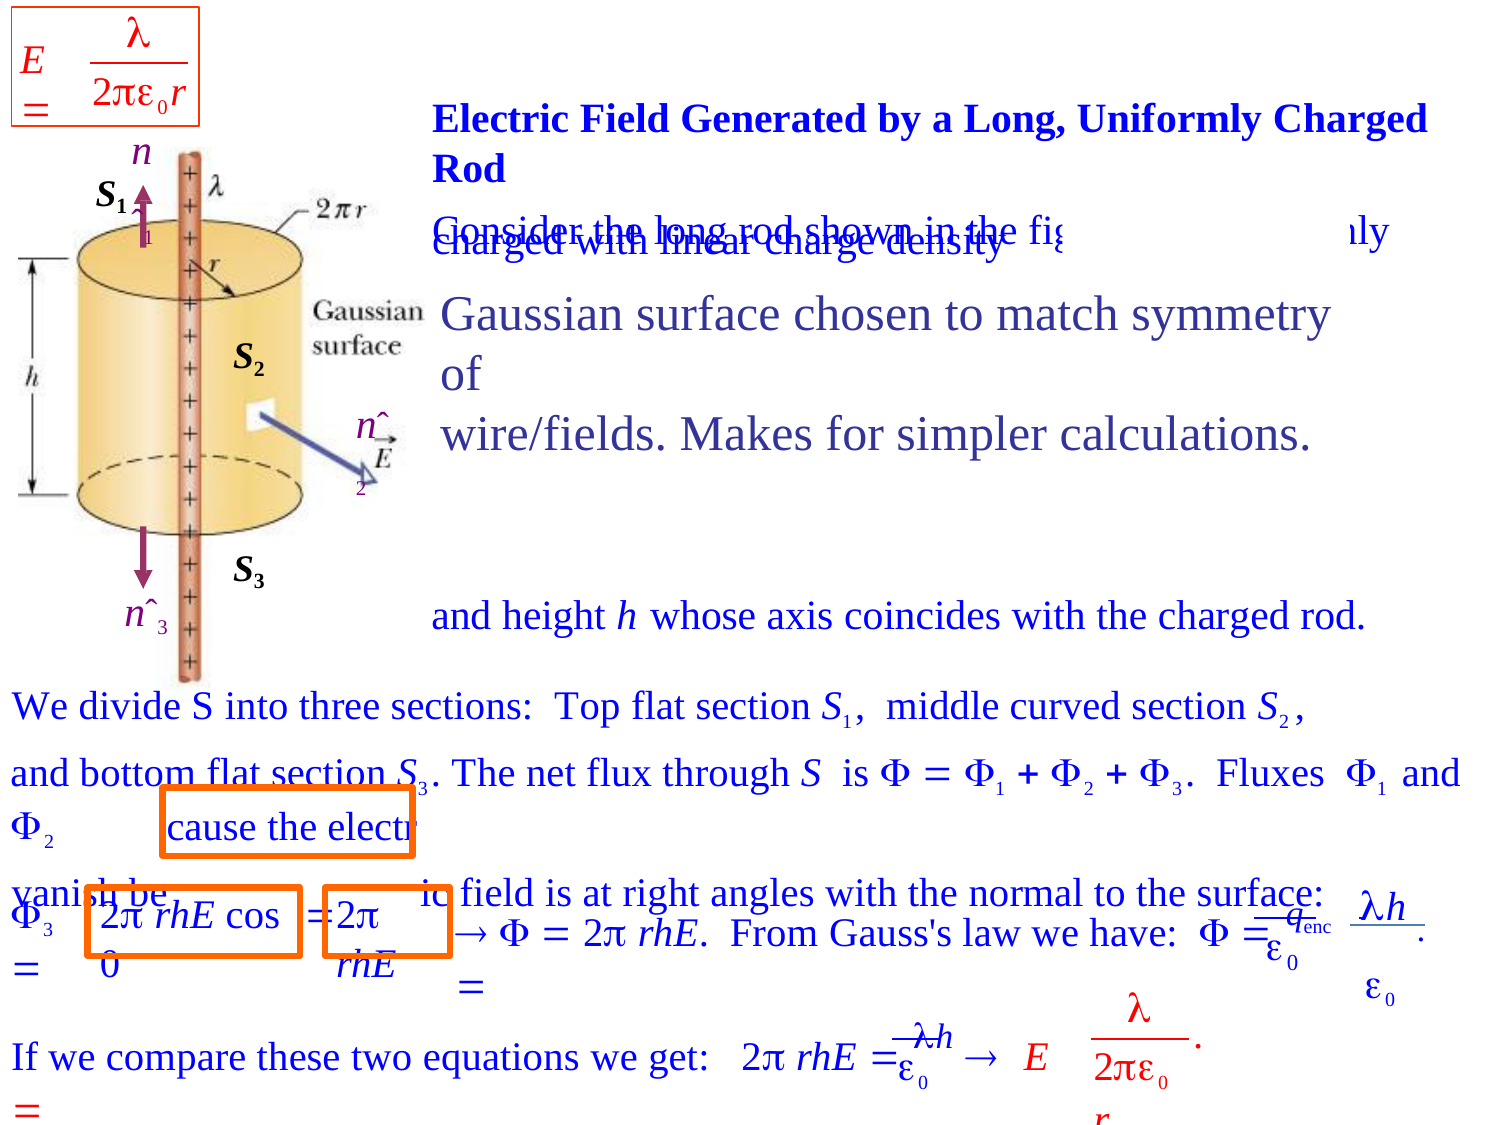

λ

E =
2πε0r

Electric Field Generated by a Long, Uniformly Charged Rod

Consider the long rod shown in the figure. It is uniformly
nˆ1

S1

charged with linear charge density λ.
Using symmetry
arguments we can show that the electric field vector points radially outward and has the same magnitude for points at  the same distance r from the rod.  We use a Gaussian surface S that has the same symmetry. It is a cylinder of radius r

and height h whose axis coincides with the charged rod.

Gaussian surface chosen to match symmetry of
wire/fields. Makes for simpler calculations.
S2
nˆ2

S3
nˆ3

We divide S into three sections:  Top flat section S1,  middle curved section S2 ,

and bottom flat section S3. The net flux through S  is Φ = Φ1  + Φ2  + Φ3.  Fluxes  Φ1  and Φ2

vanish be	ic field is at right angles with the normal to the surface:

cause the electr
λh .
ε0
2π rhE cos 0
2π rhE
→ Φ = 2π rhE.  From Gauss's law we have:  Φ = qenc   =

Φ3  =
=
ε

0
λ
If we compare these two equations we get:	2π rhE = λh →	E =
.
ε0
2πε0r